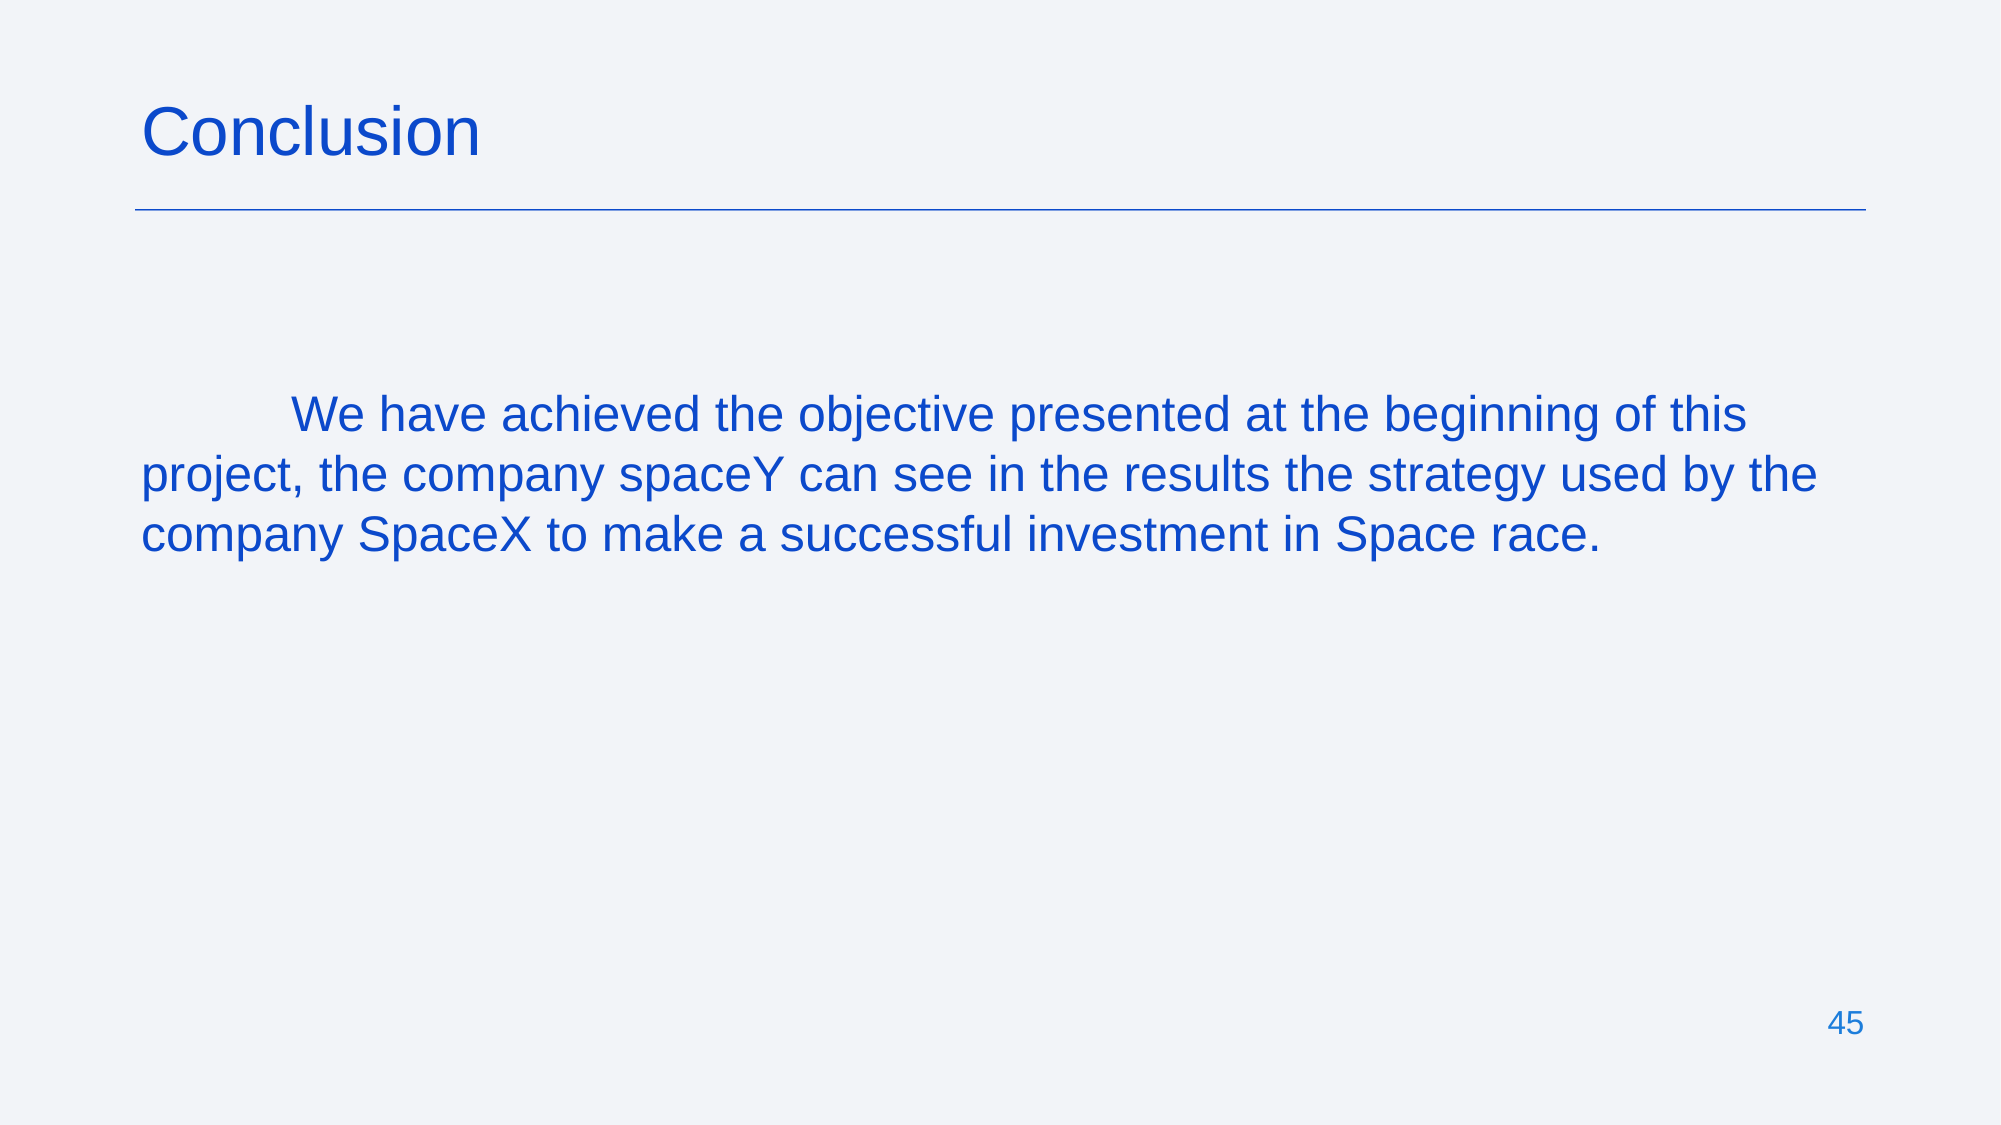

Conclusion
	We have achieved the objective presented at the beginning of this project, the company spaceY can see in the results the strategy used by the company SpaceX to make a successful investment in Space race.

45